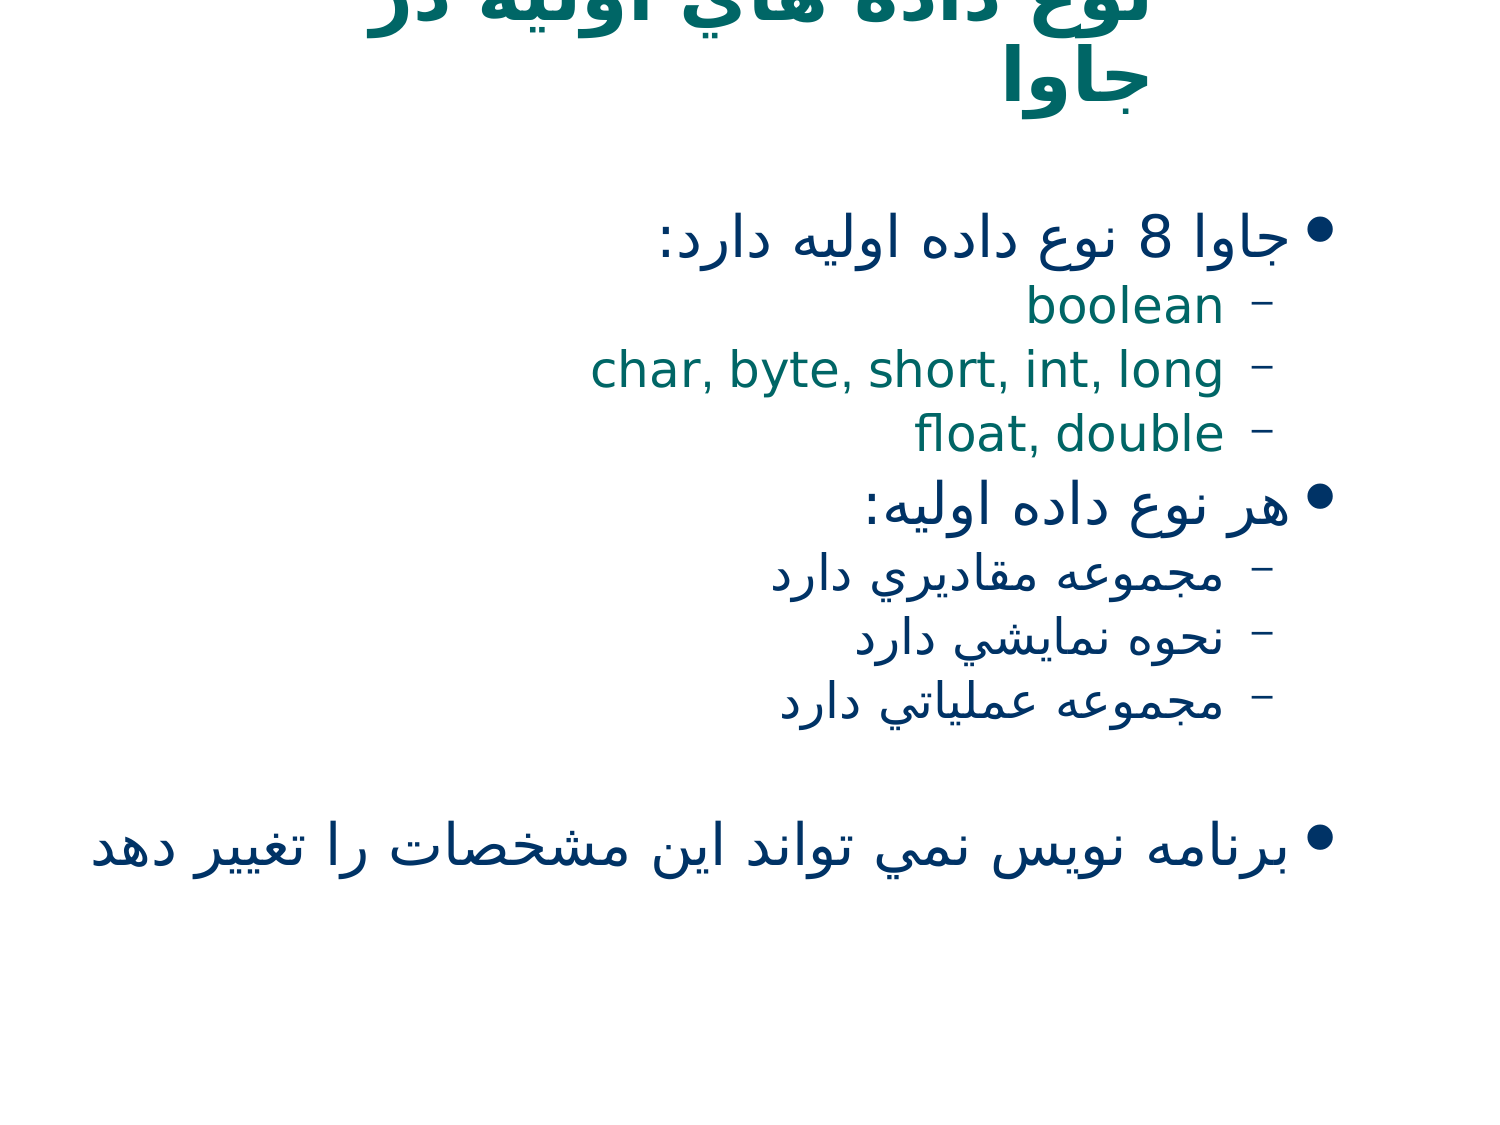

# نوع داده هاي اوليه در جاوا
جاوا 8 نوع داده اوليه دارد:
boolean
char, byte, short, int, long
float, double
هر نوع داده اوليه:
مجموعه مقاديري دارد
نحوه نمايشي دارد
مجموعه عملياتي دارد

برنامه نويس نمي تواند اين مشخصات را تغيير دهد